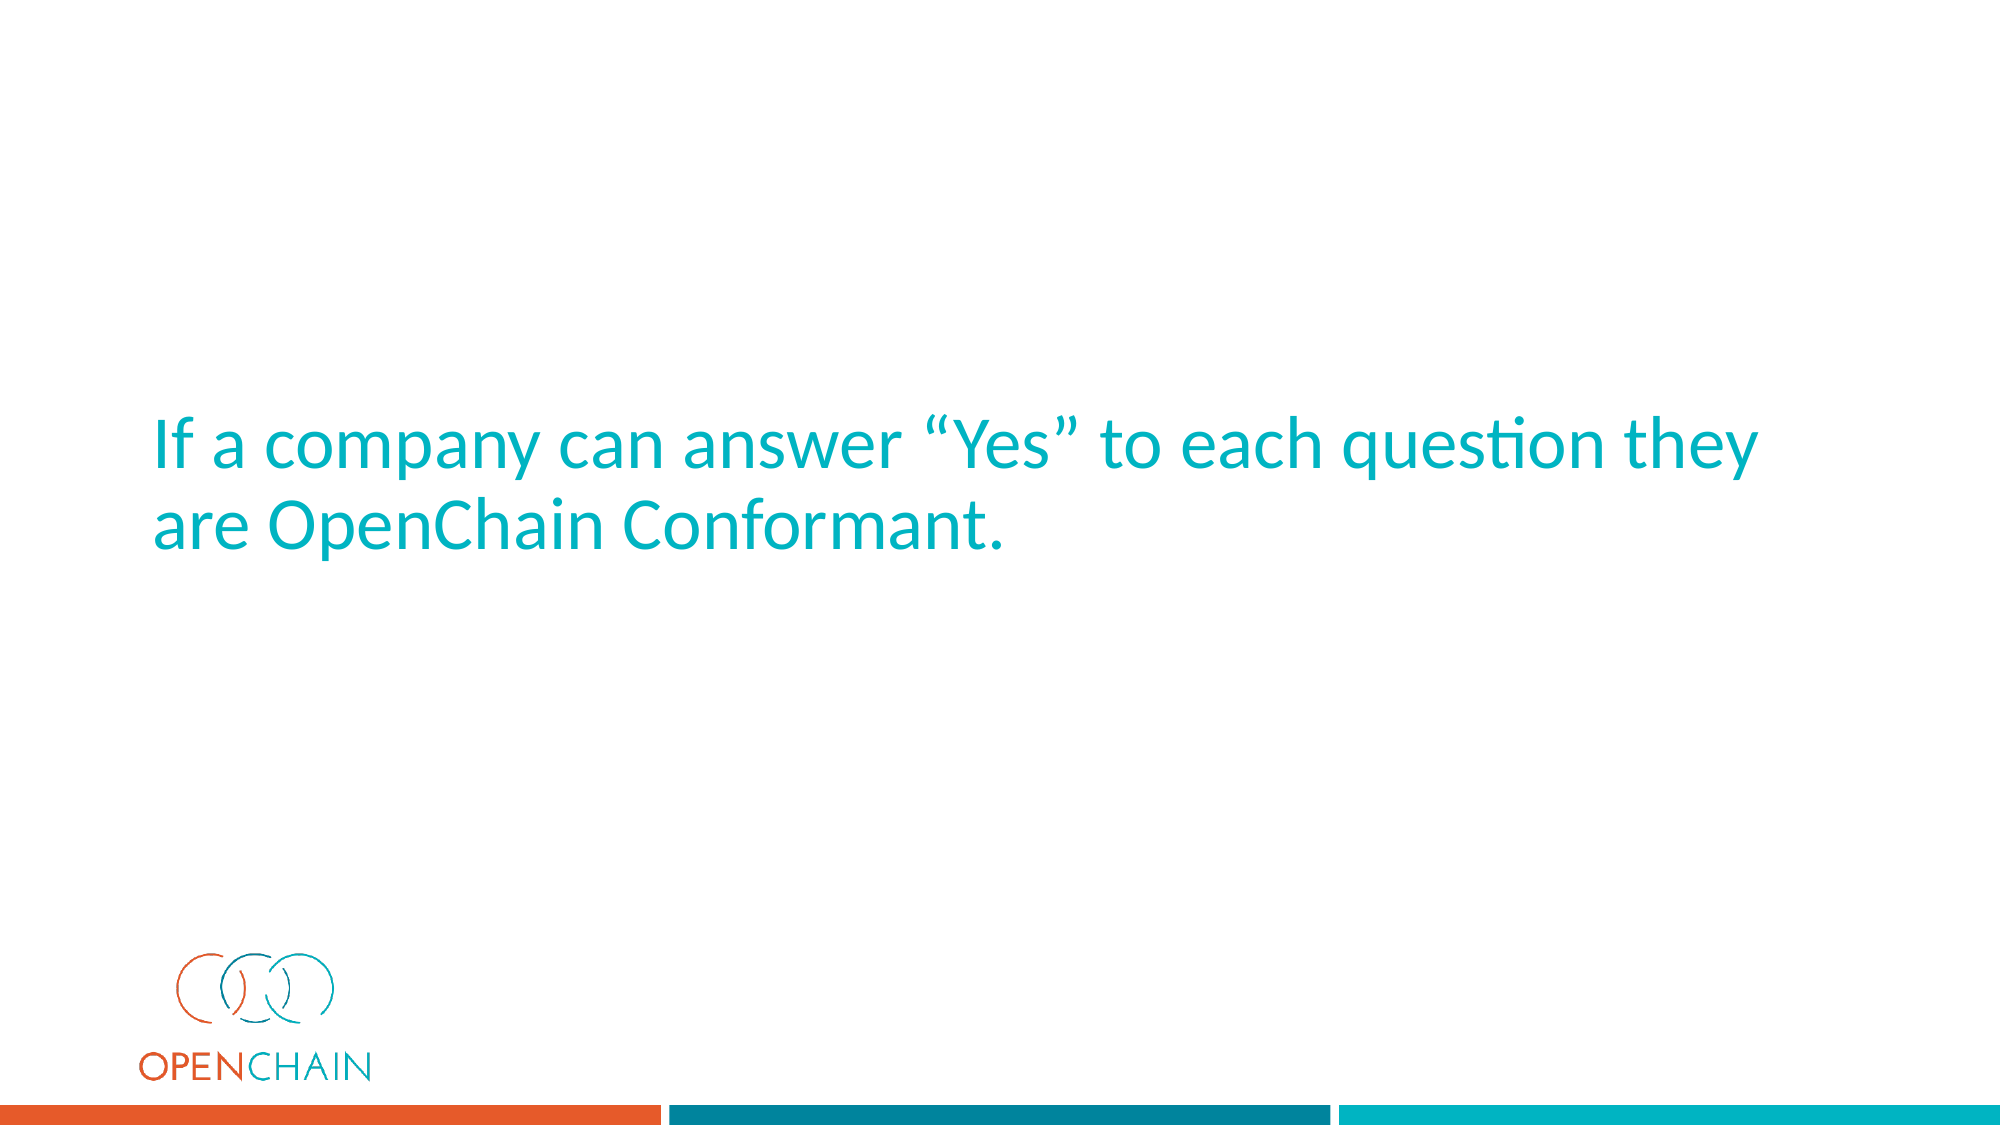

# If a company can answer “Yes” to each question they are OpenChain Conformant.